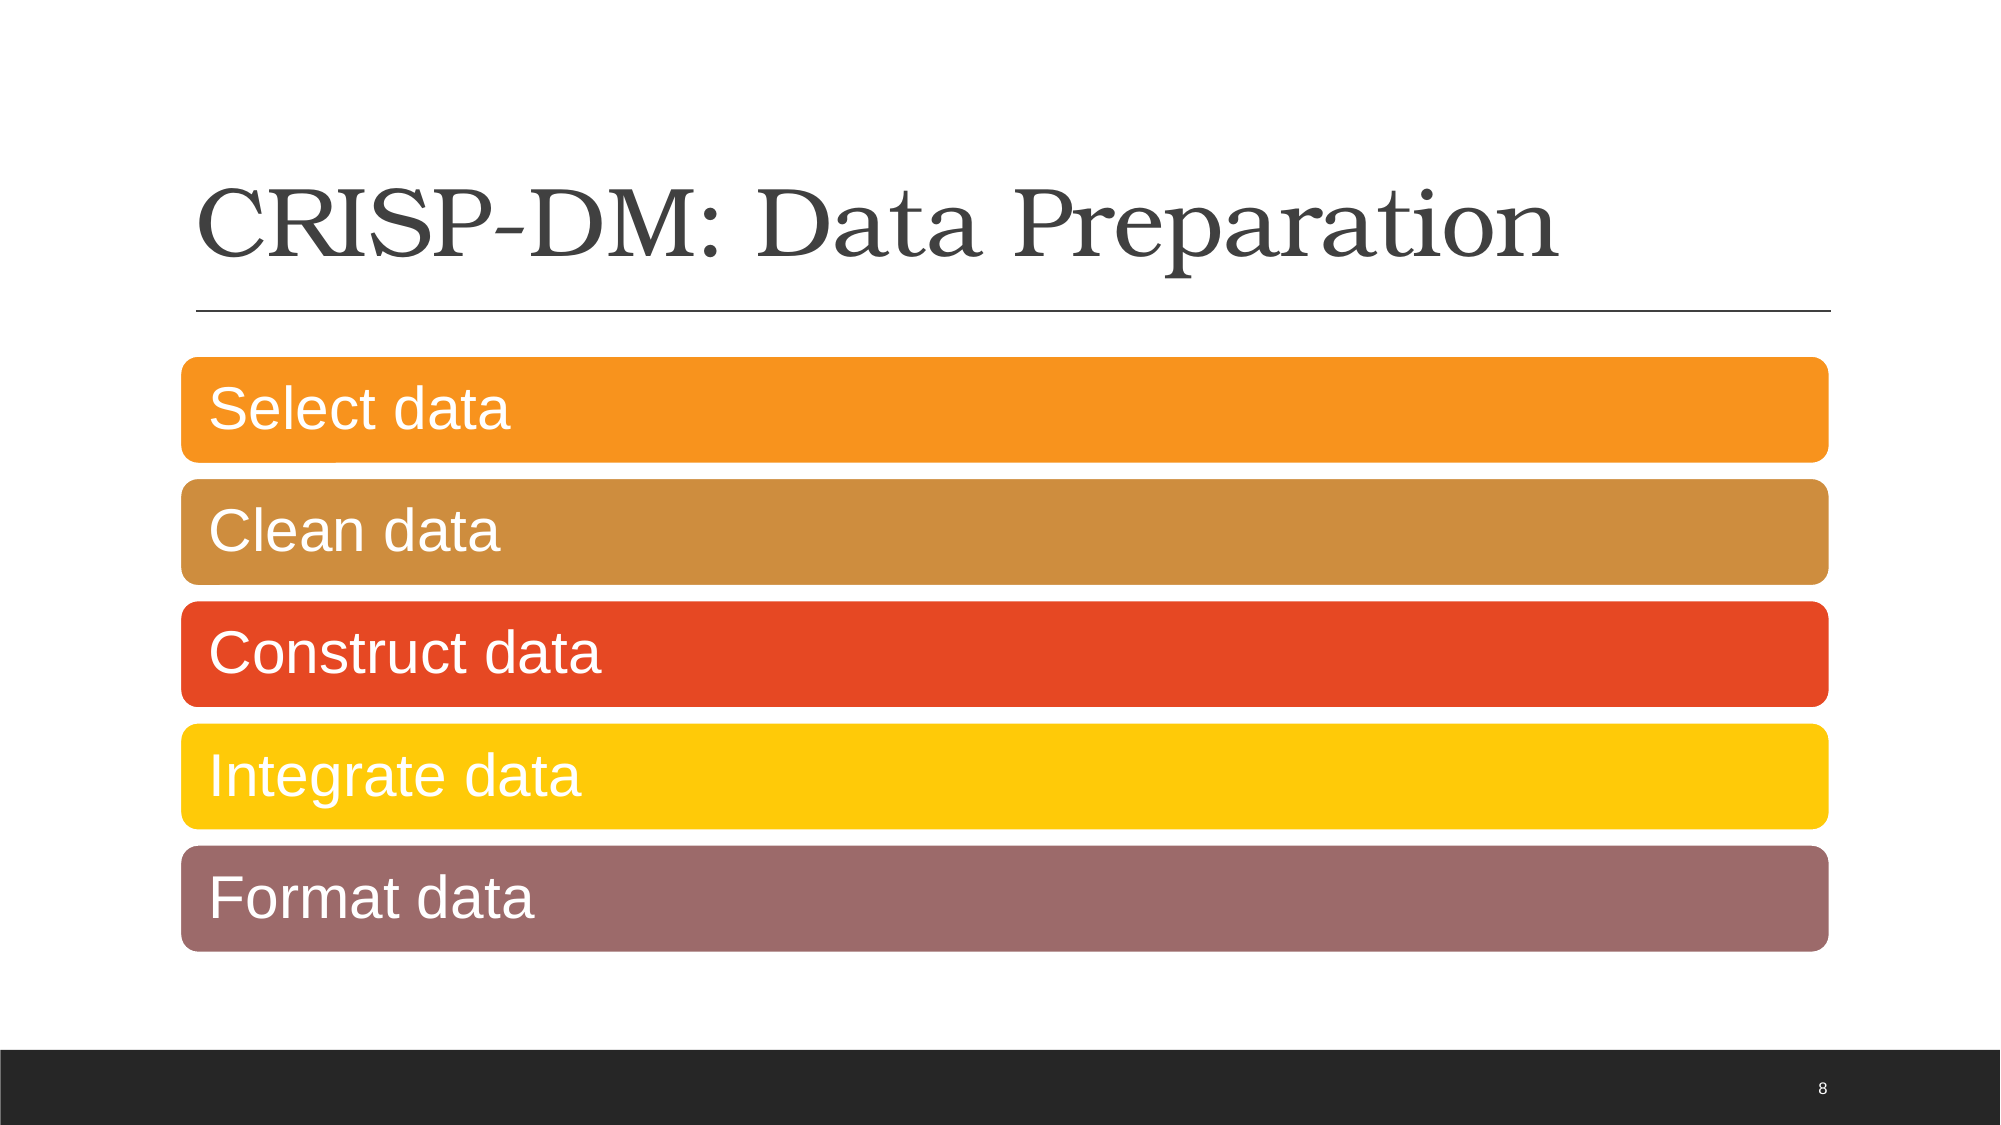

# CRISP-DM: Data Preparation
Select data
Clean data
Construct data
Integrate data
Format data
8